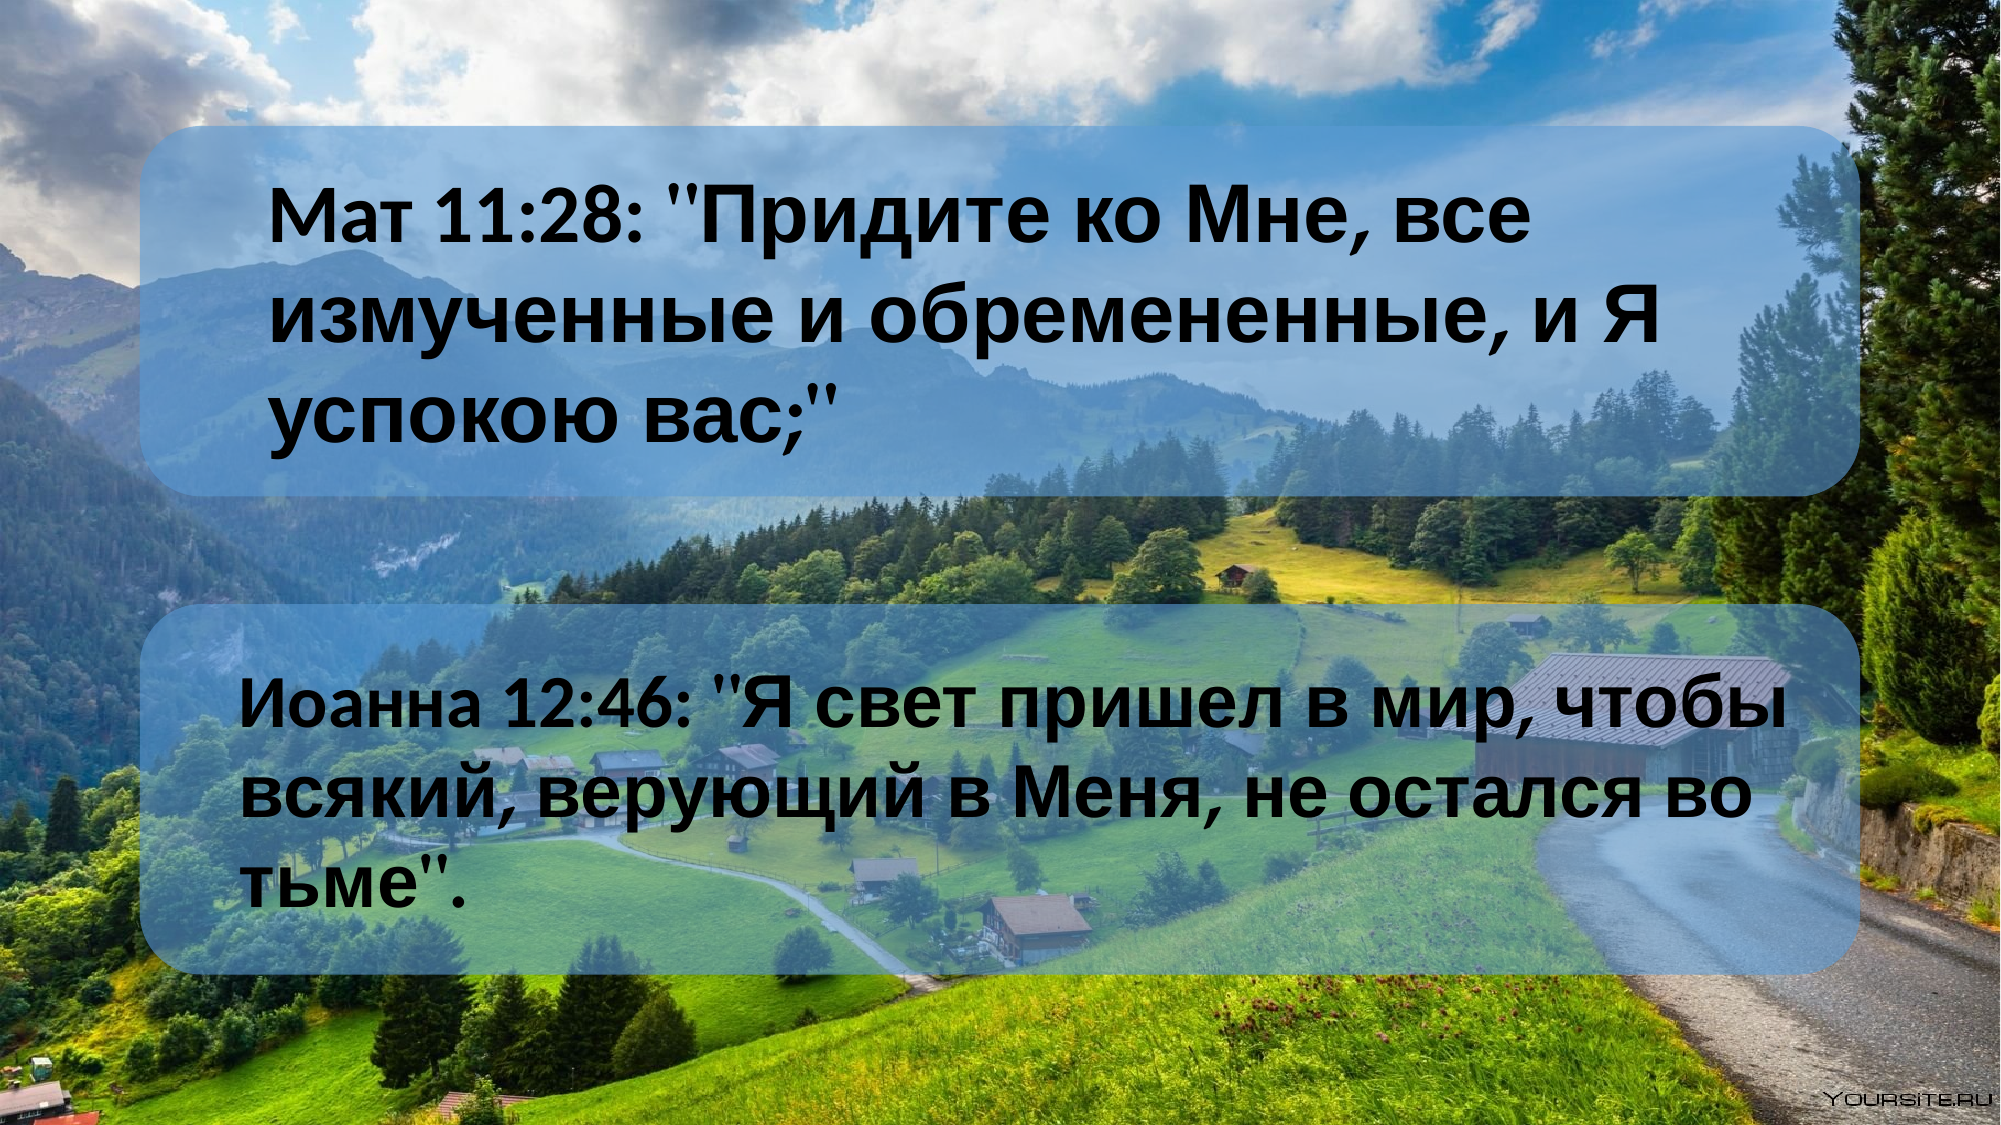

Мат 11:28: "Придите ко Мне, все измученные и обремененные, и Я успокою вас;"

Иоанна 12:46: "Я свет пришел в мир, чтобы всякий, верующий в Меня, не остался во тьме".